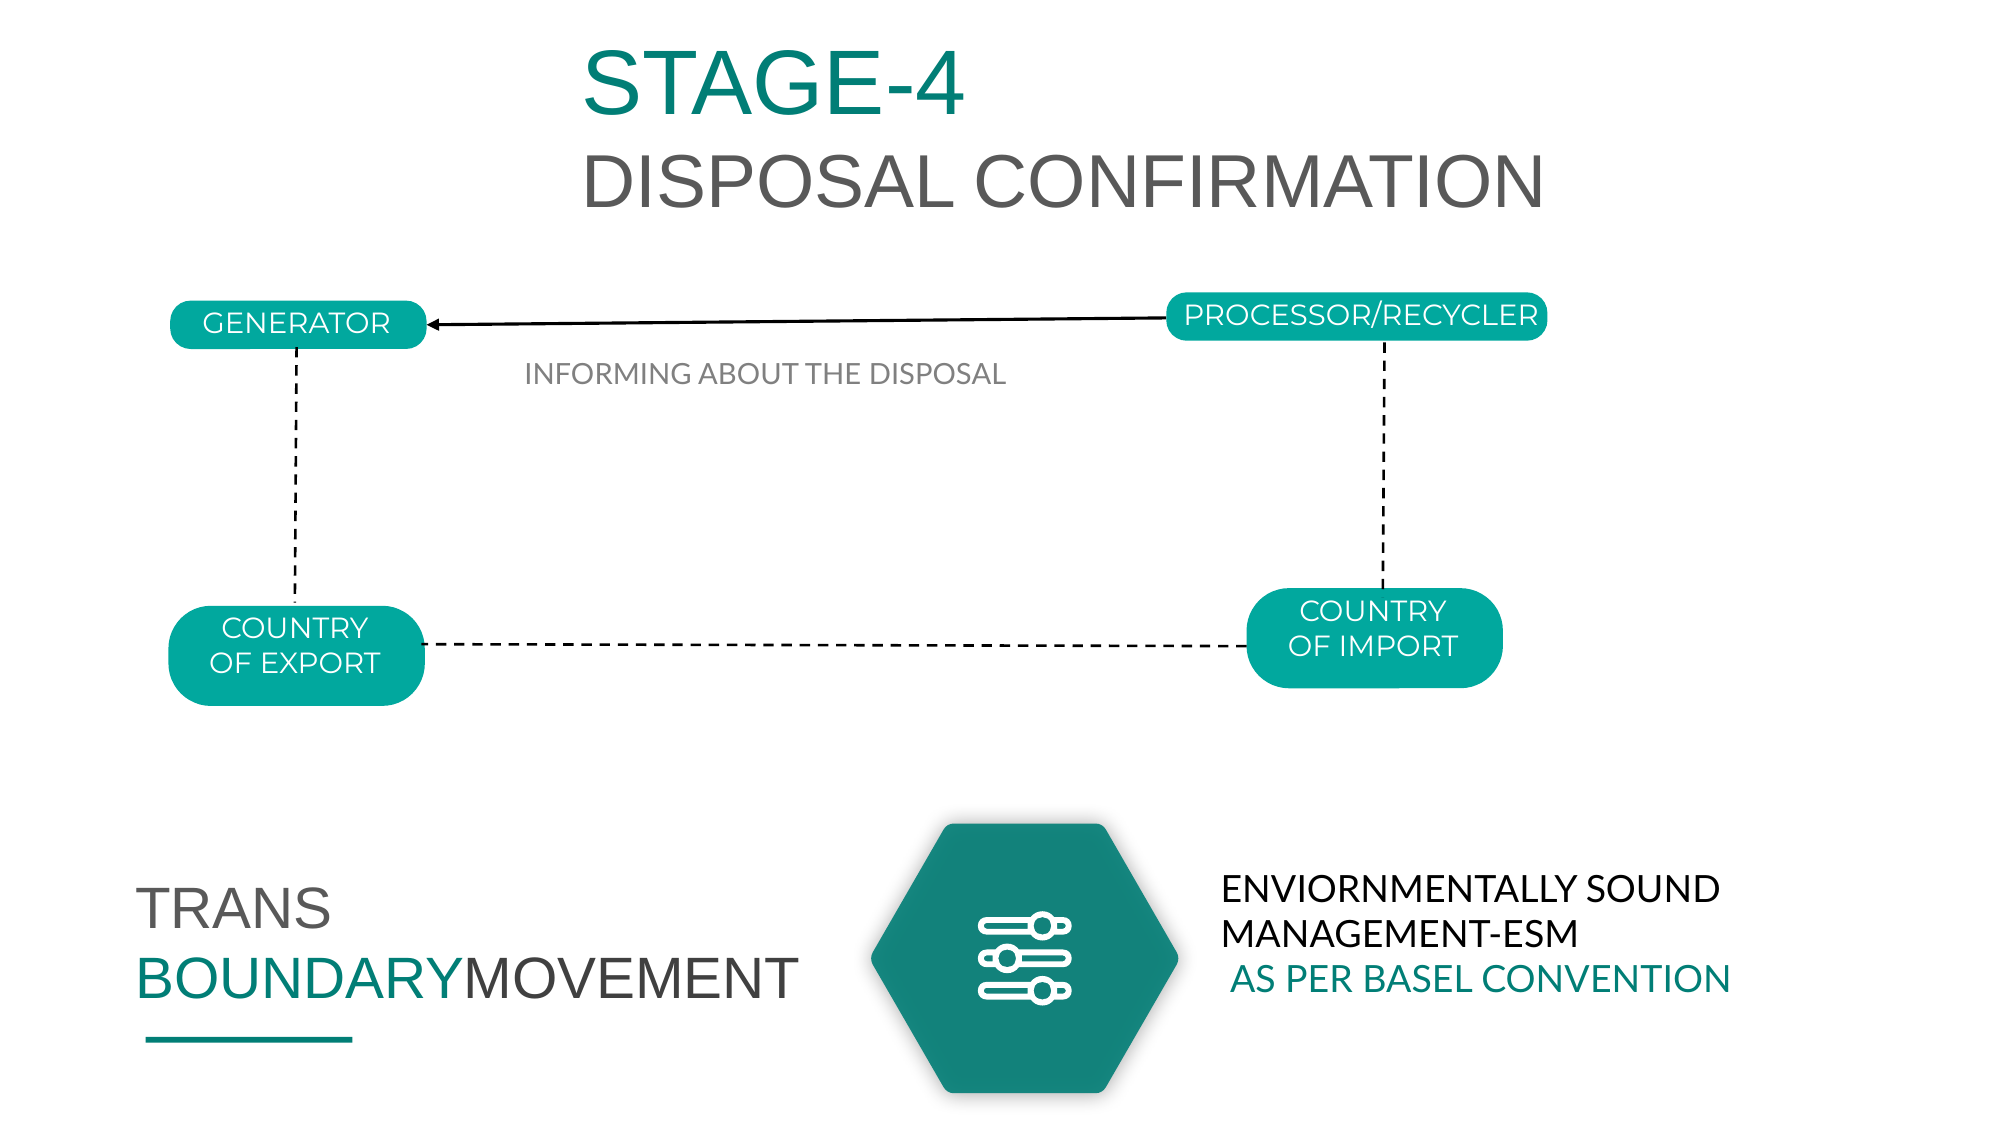

STAGE-4
DISPOSAL CONFIRMATION
PROCESSOR/RECYCLER

GENERATOR

INFORMING ABOUT THE DISPOSAL
COUNTRY
OF IMPORT

COUNTRY
OF EXPORT

ENVIORNMENTALLY SOUND MANAGEMENT-ESM
 AS PER BASEL CONVENTION
TRANS
BOUNDARYMOVEMENT